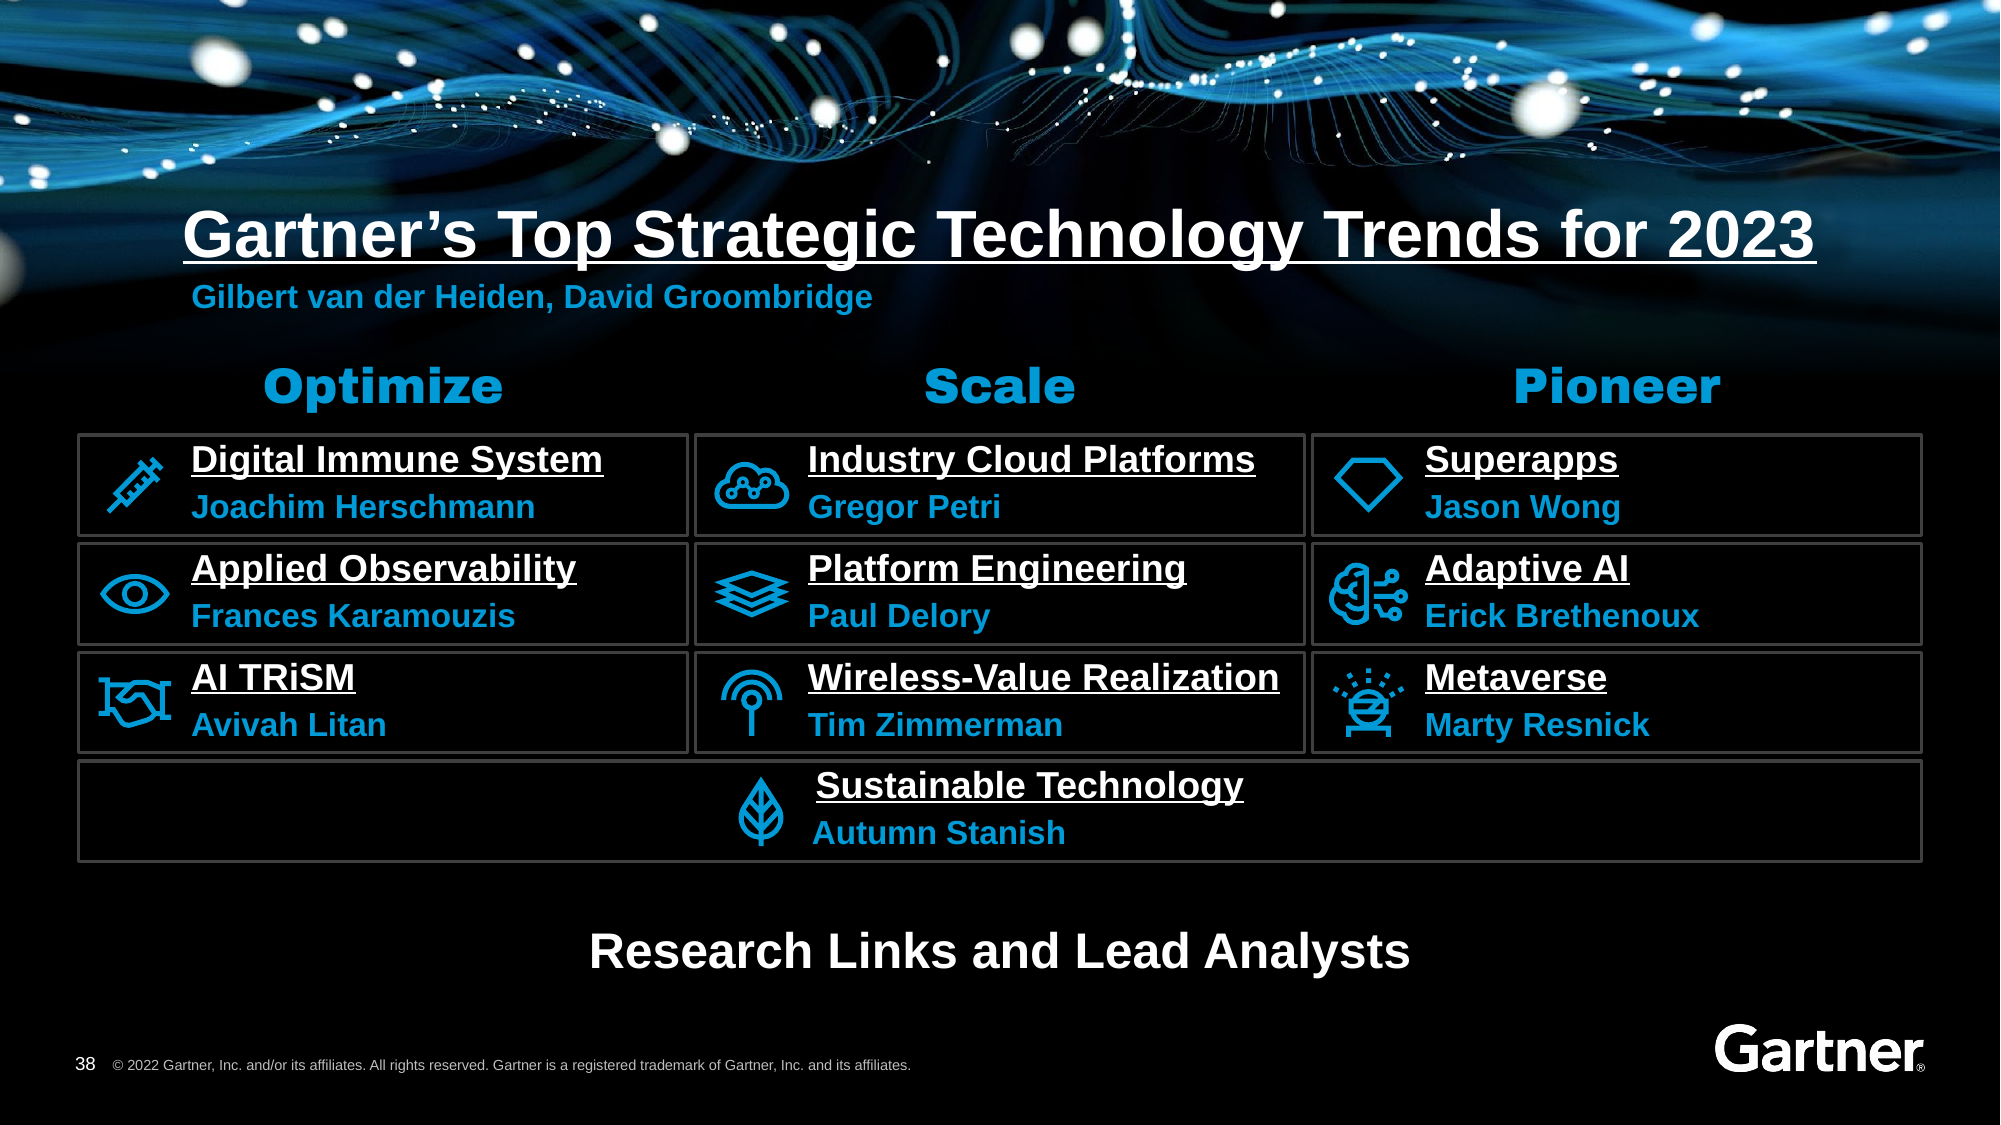

Gartner’s Top Strategic Technology Trends for 2023
Gilbert van der Heiden, David Groombridge
Optimize
Scale
Pioneer
Industry Cloud Platforms
Digital Immune System
Superapps
Platform Engineering
Applied Observability
Adaptive AI
Wireless-Value Realization
AI TRiSM
Metaverse
Sustainable Technology

Gregor Petri
Joachim Herschmann
Jason Wong
Paul Delory
Frances Karamouzis
Erick Brethenoux
Tim Zimmerman
Avivah Litan
Marty Resnick
Autumn Stanish

Research Links and Lead Analysts